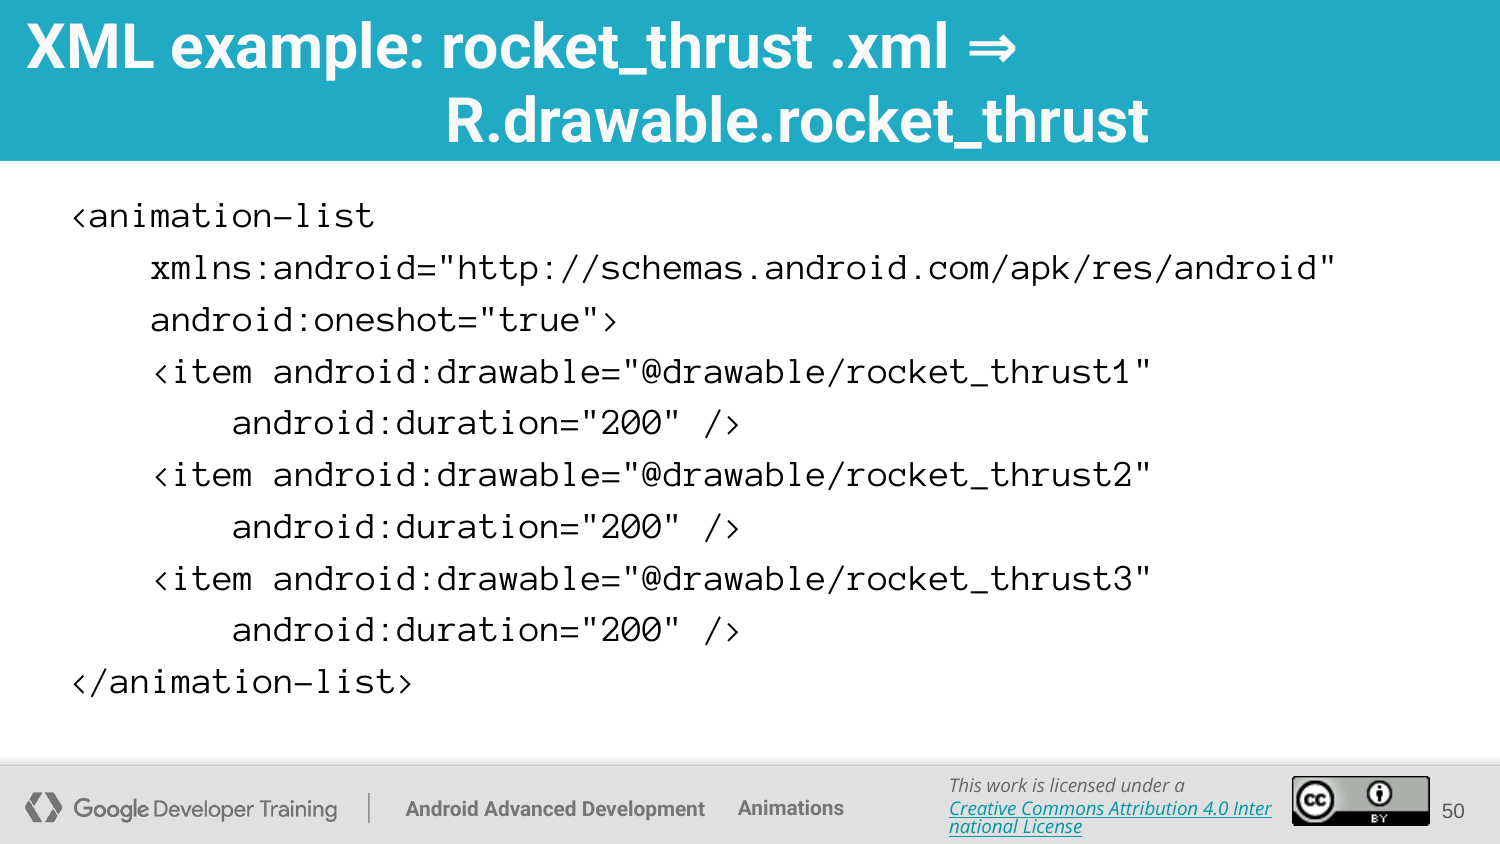

# XML example: rocket_thrust .xml ⇒
                           R.drawable.rocket_thrust
<animation-list
    xmlns:android="http://schemas.android.com/apk/res/android"
    android:oneshot="true">
    <item android:drawable="@drawable/rocket_thrust1"
        android:duration="200" />
    <item android:drawable="@drawable/rocket_thrust2"
        android:duration="200" />
    <item android:drawable="@drawable/rocket_thrust3"
        android:duration="200" />
</animation-list>
50